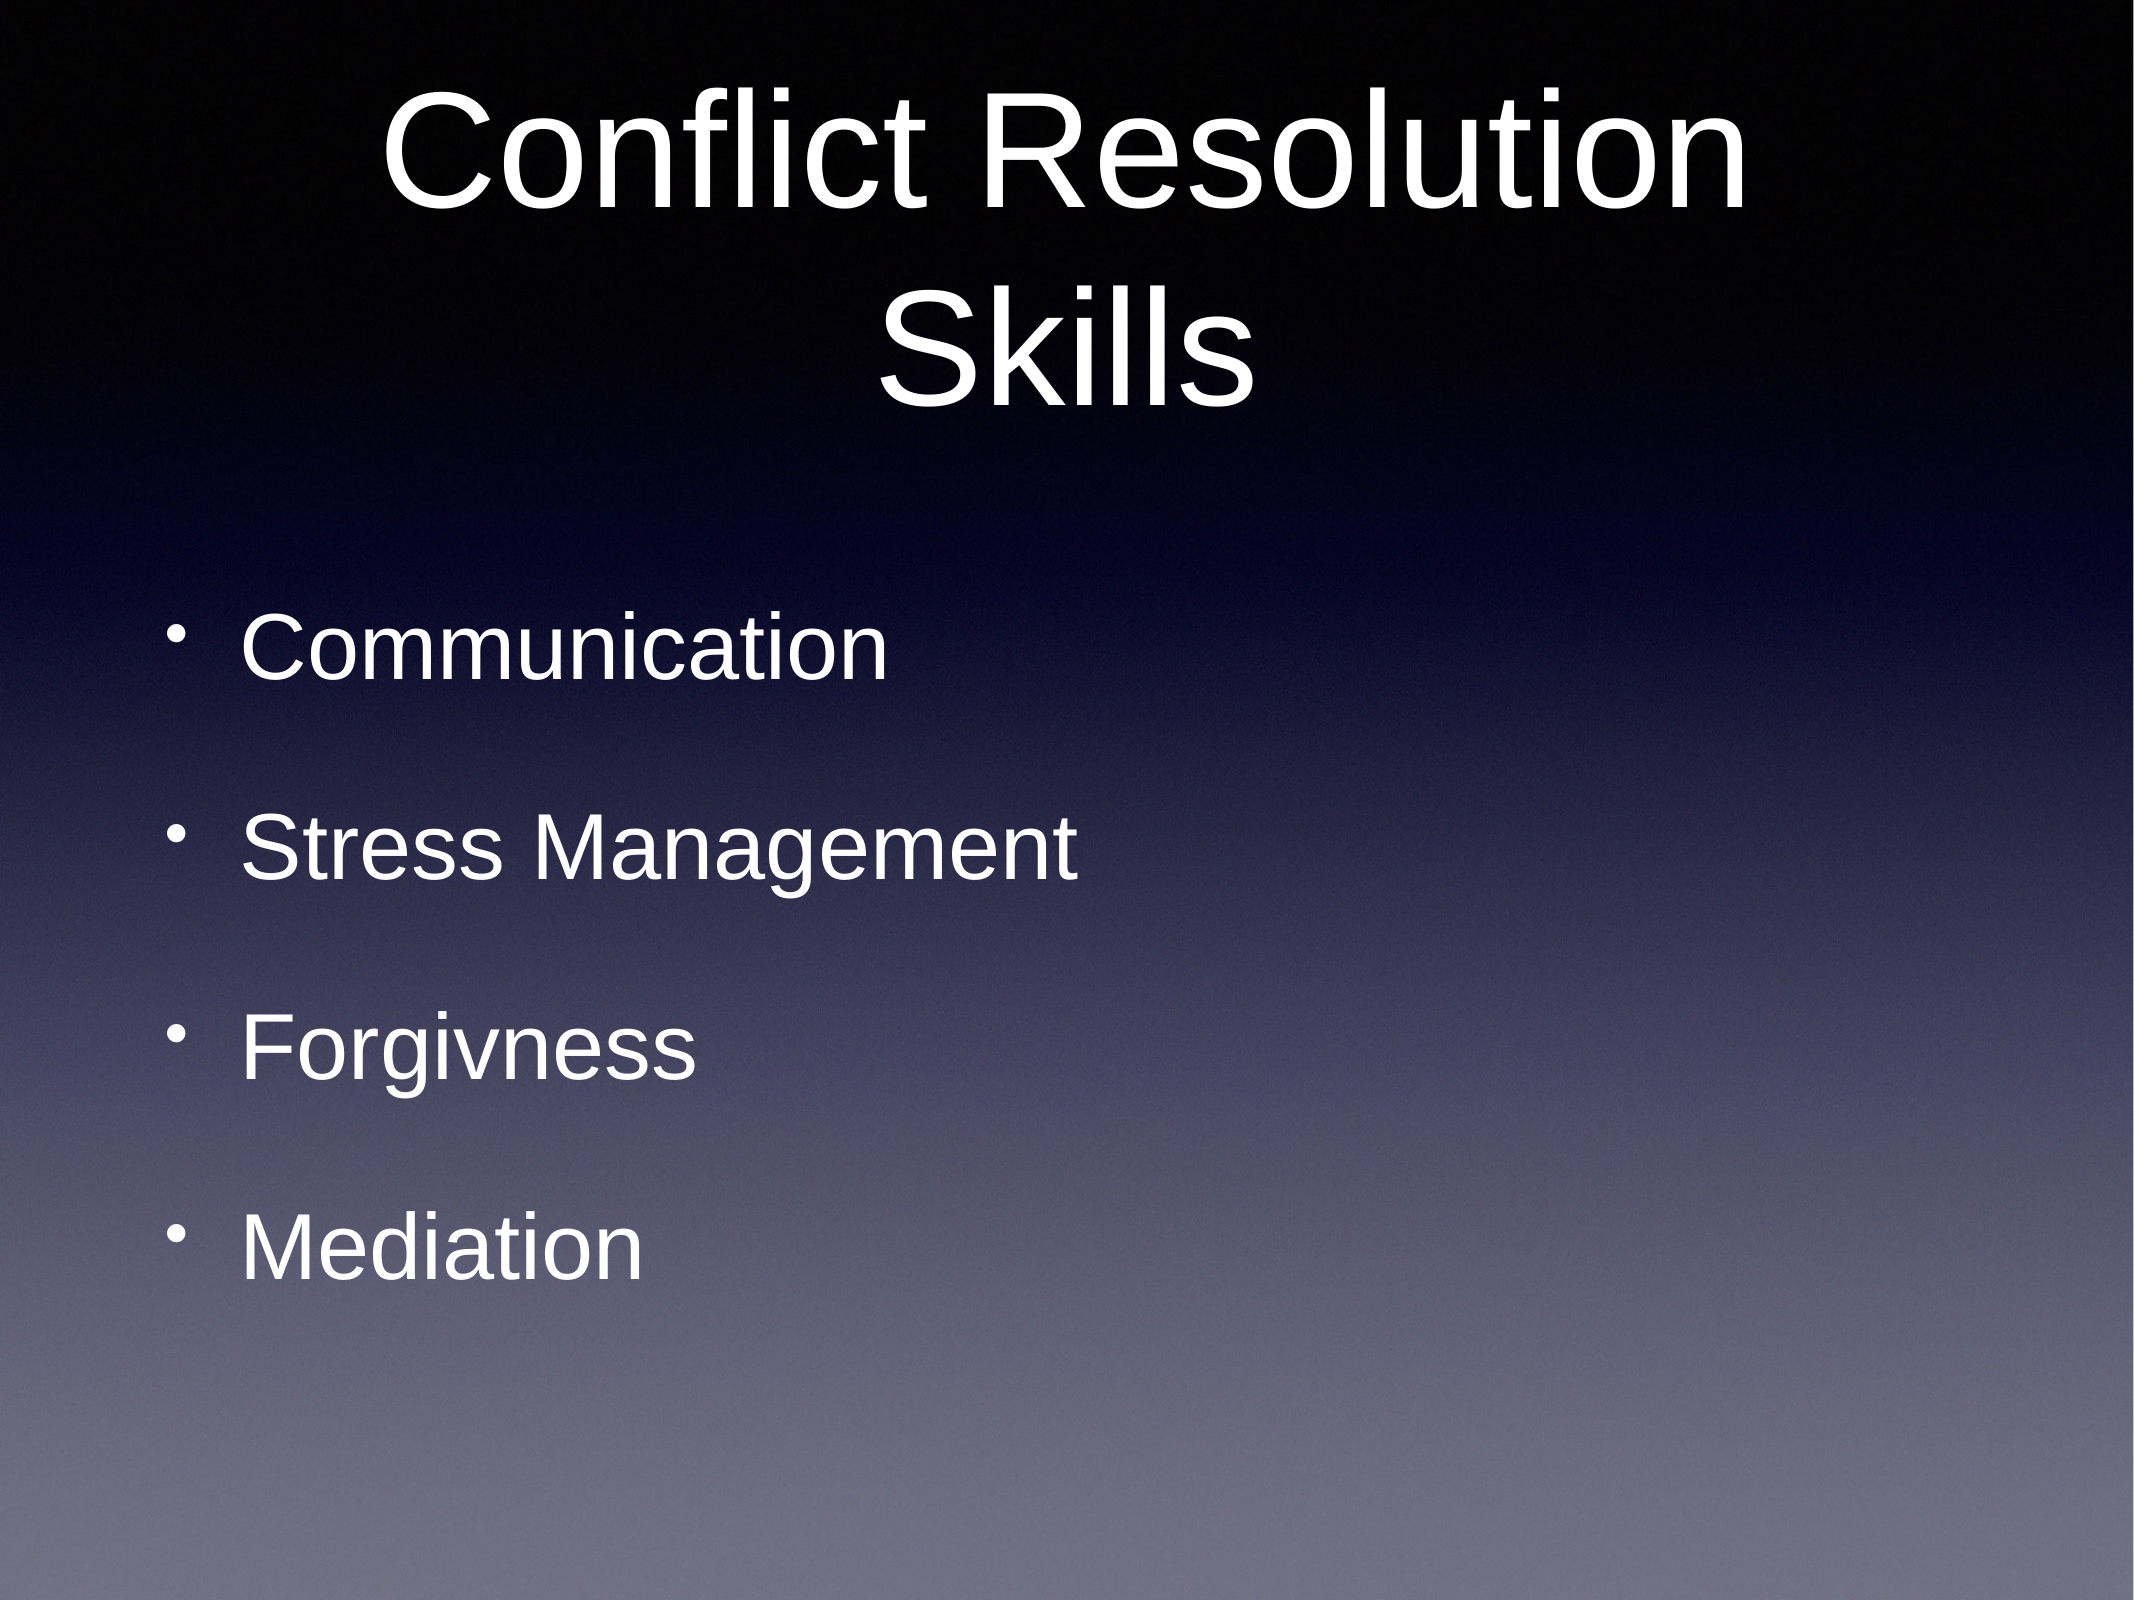

# Conflict Resolution Skills
Communication
Stress Management
Forgivness
Mediation